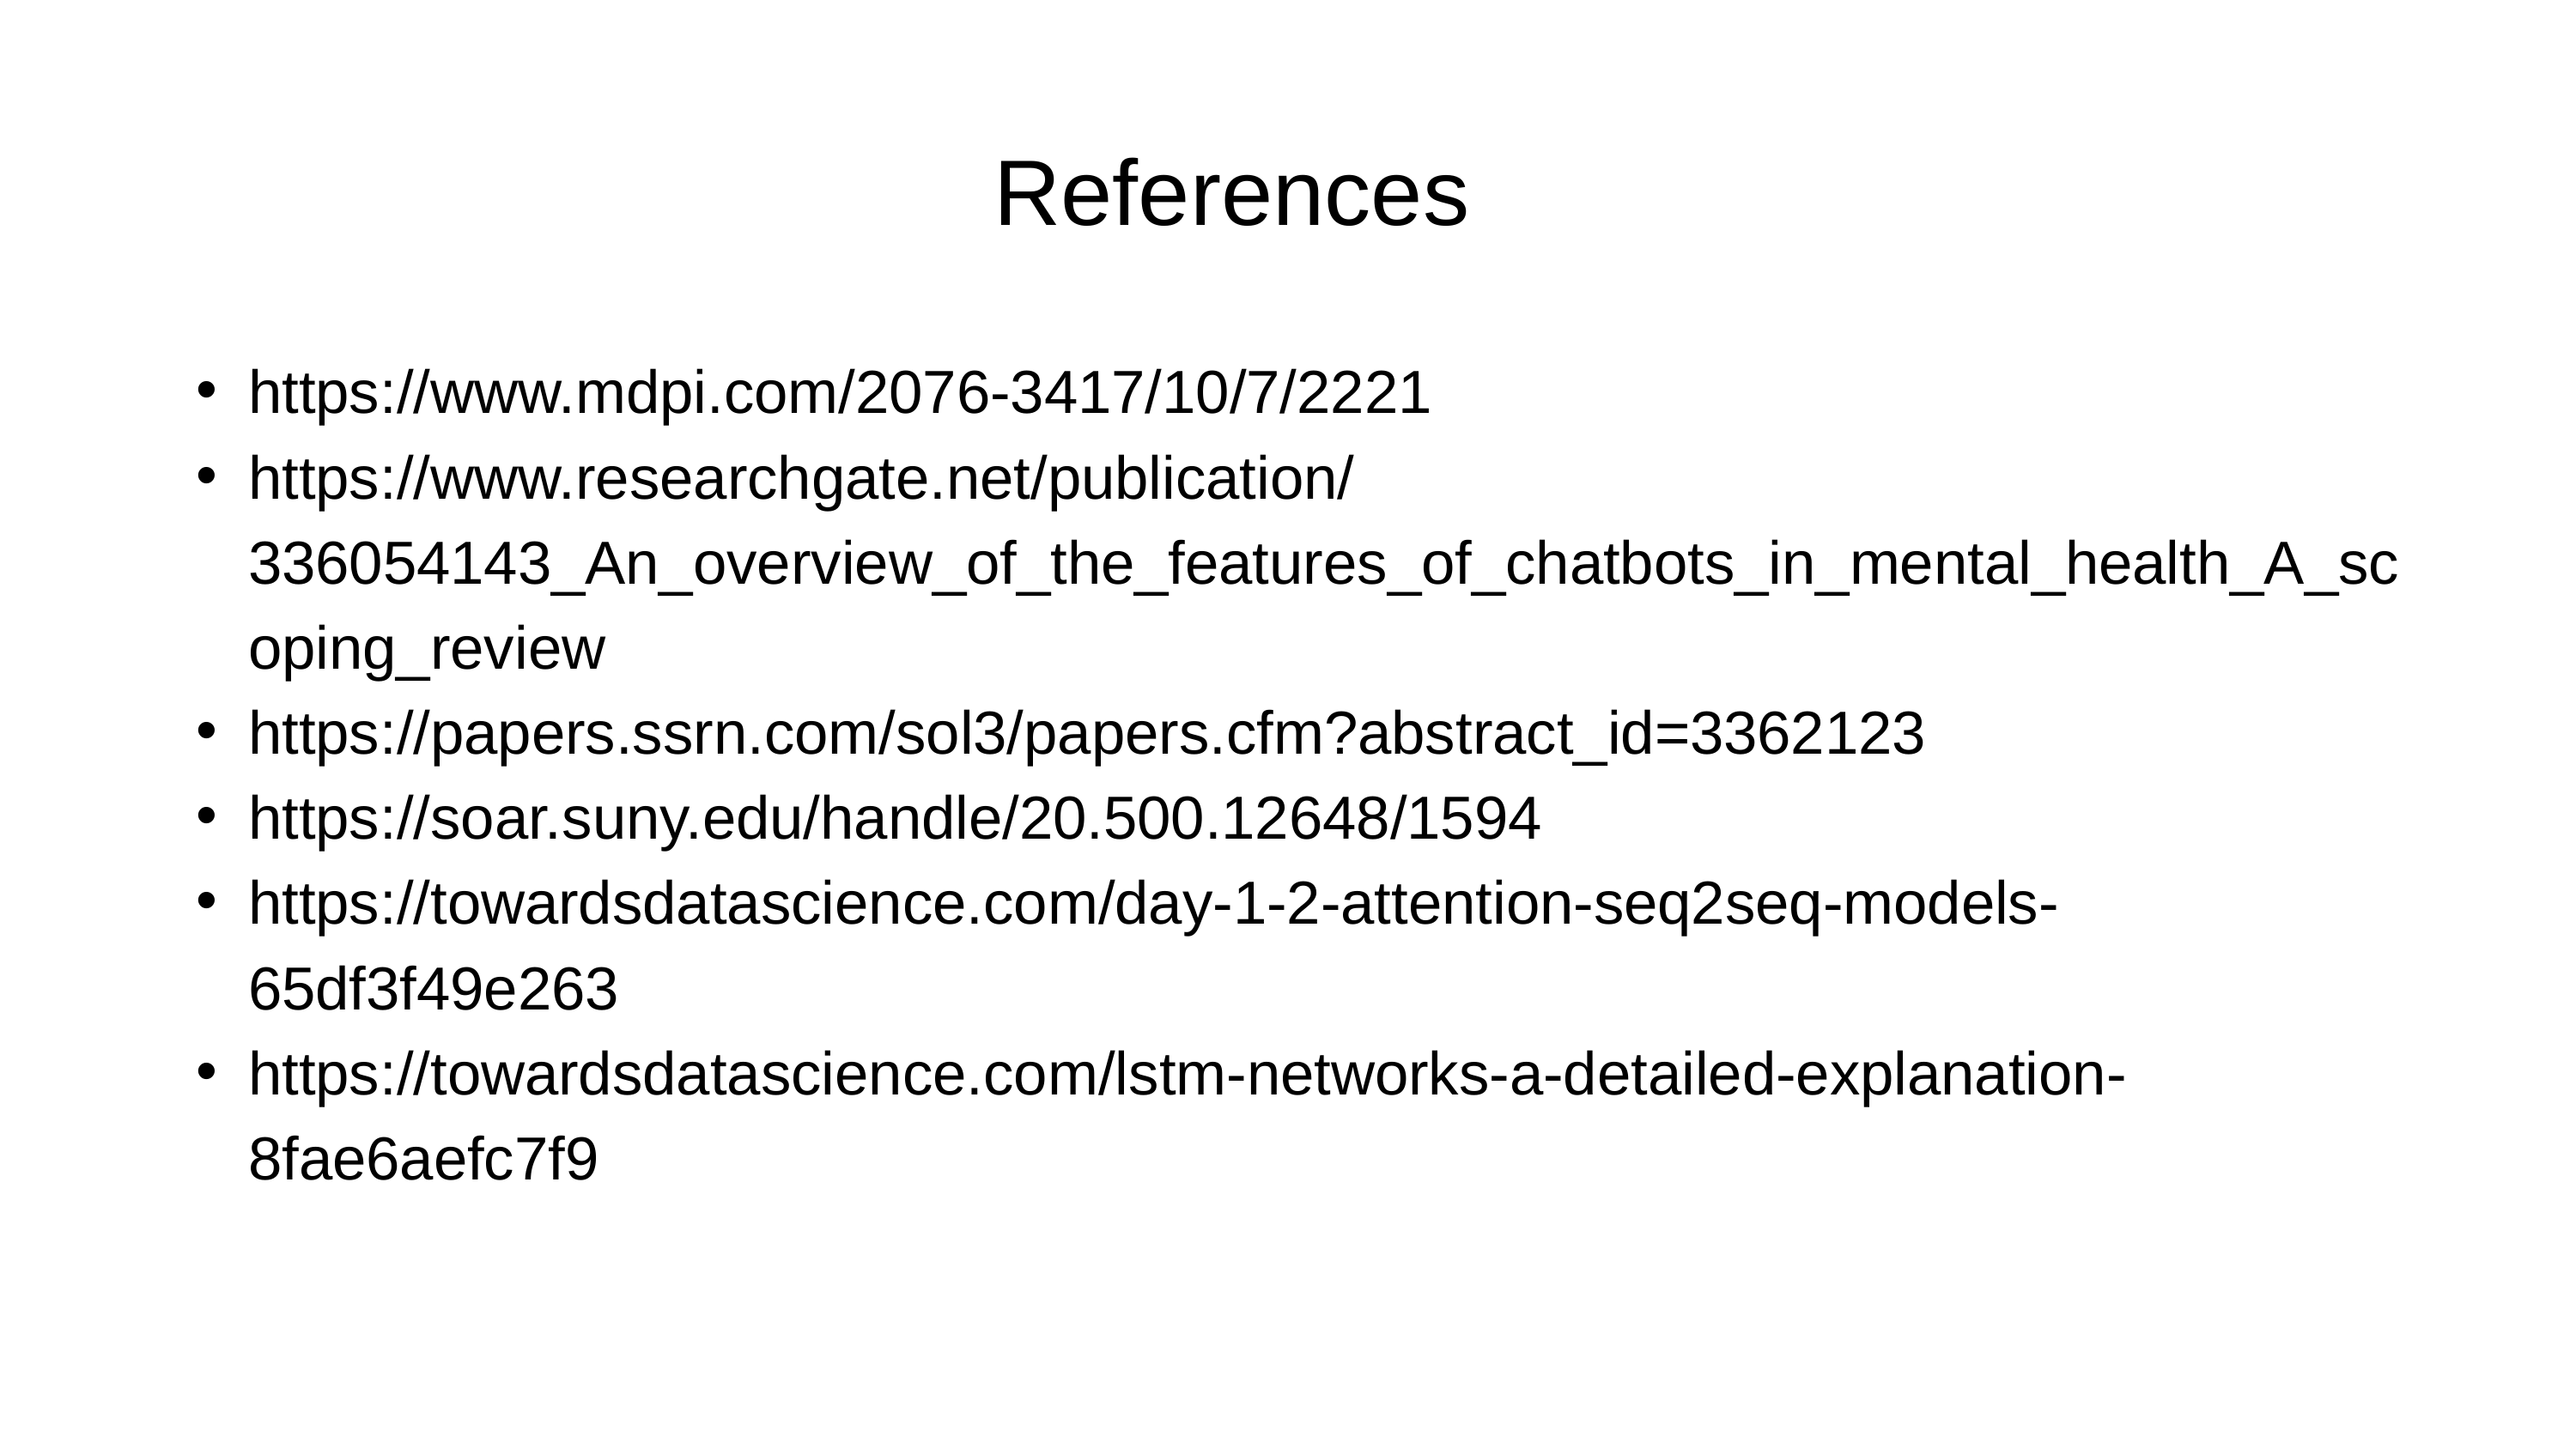

References
https://www.mdpi.com/2076-3417/10/7/2221
https://www.researchgate.net/publication/336054143_An_overview_of_the_features_of_chatbots_in_mental_health_A_scoping_review
https://papers.ssrn.com/sol3/papers.cfm?abstract_id=3362123
https://soar.suny.edu/handle/20.500.12648/1594
https://towardsdatascience.com/day-1-2-attention-seq2seq-models-65df3f49e263
https://towardsdatascience.com/lstm-networks-a-detailed-explanation-8fae6aefc7f9